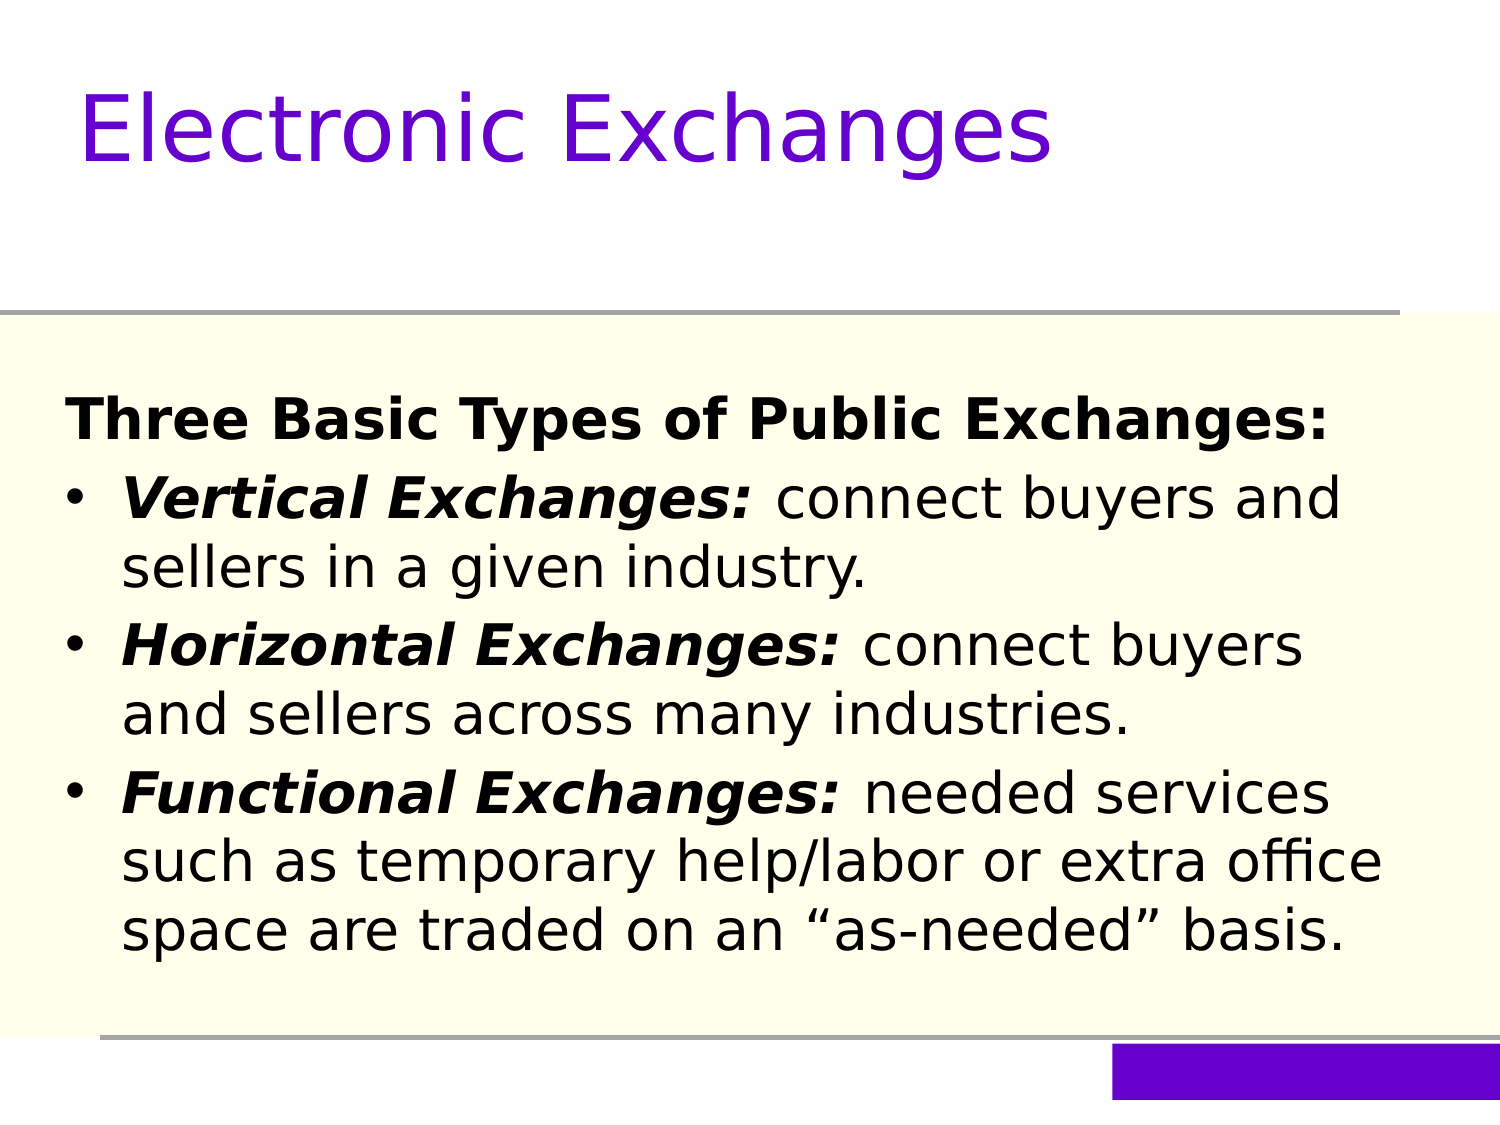

Electronic Exchanges
Three Basic Types of Public Exchanges:
Vertical Exchanges: connect buyers and sellers in a given industry.
Horizontal Exchanges: connect buyers and sellers across many industries.
Functional Exchanges: needed services such as temporary help/labor or extra office space are traded on an “as-needed” basis.